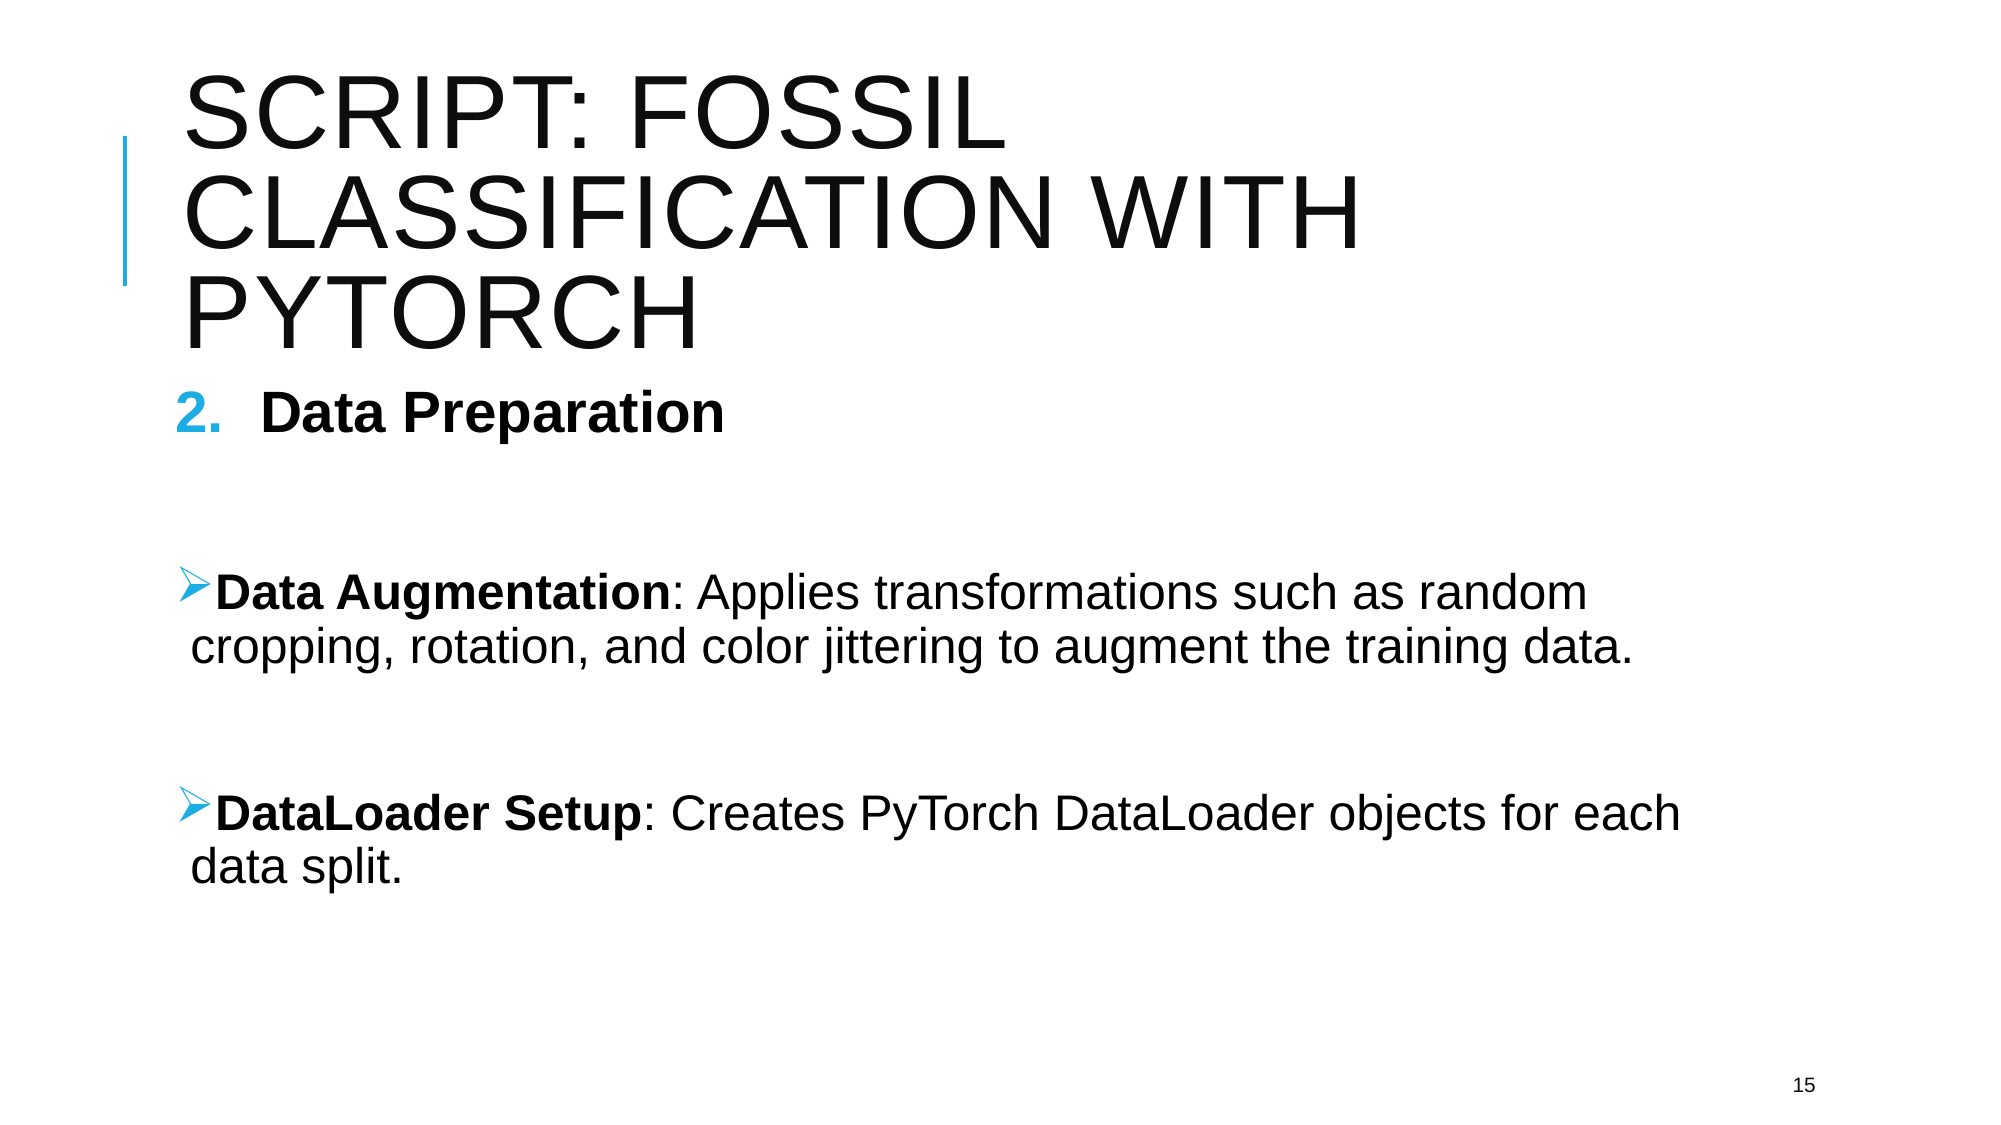

# Script: Fossil Classification with PyTorch
Data Preparation

Data Augmentation: Applies transformations such as random cropping, rotation, and color jittering to augment the training data.

DataLoader Setup: Creates PyTorch DataLoader objects for each data split.
15